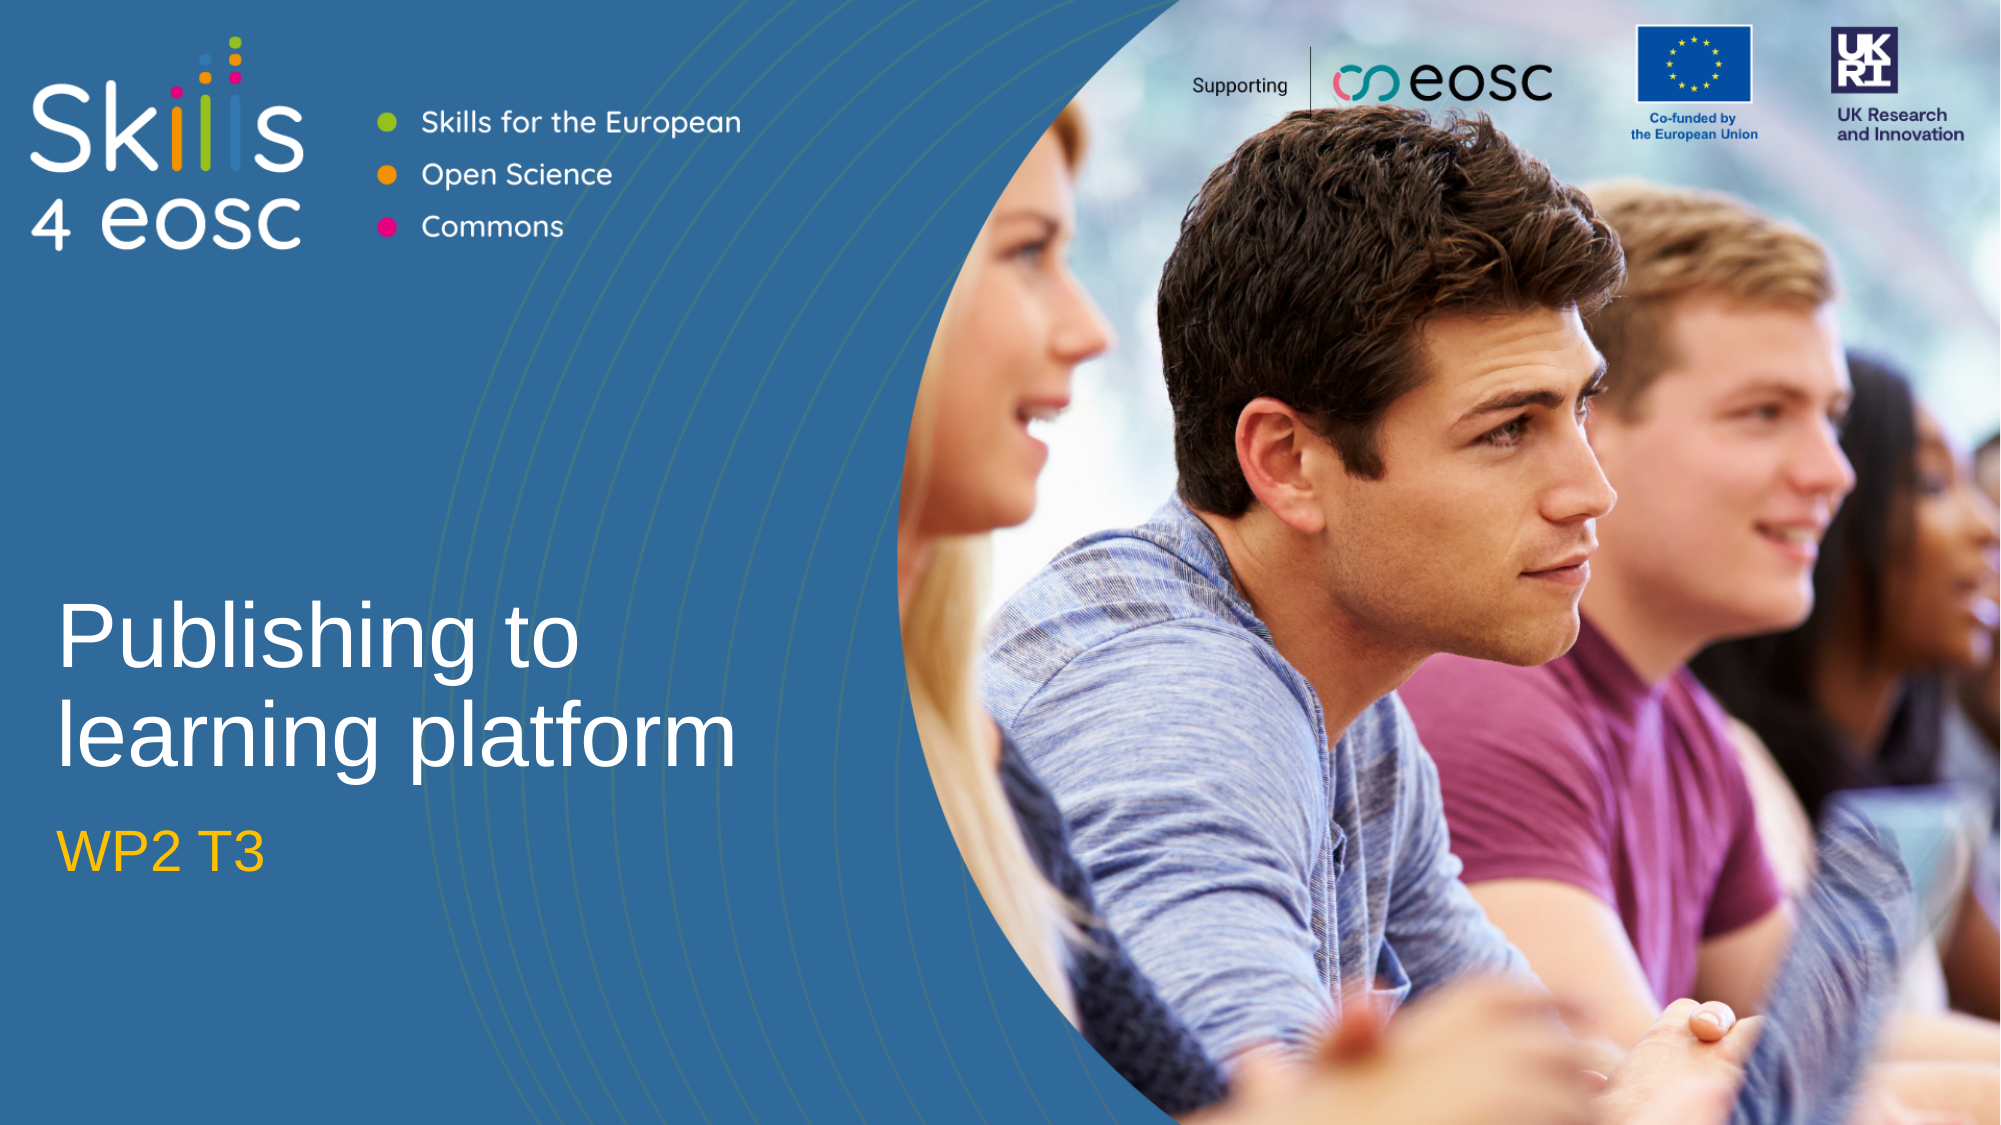

# Publishing to learning platform
WP2 T3